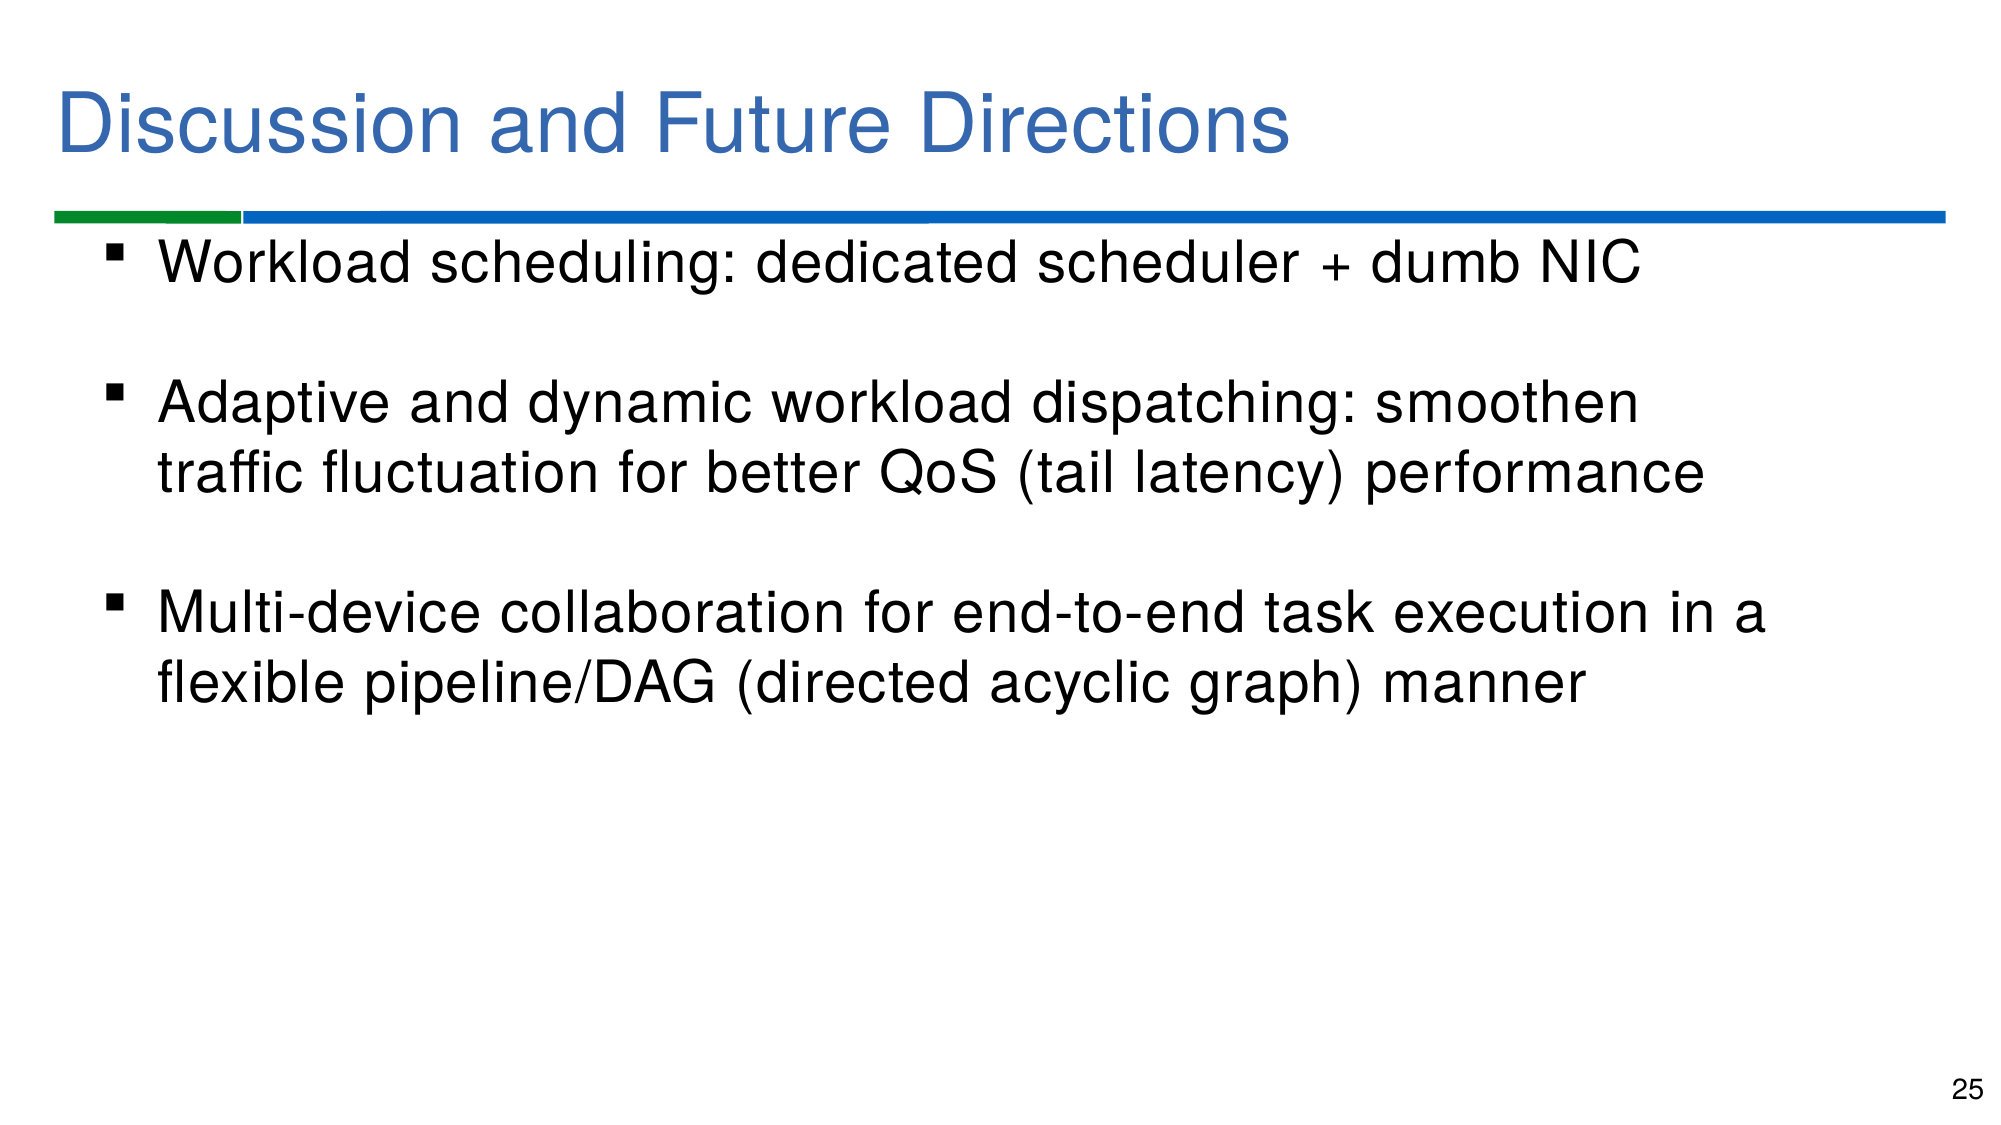

Discussion and Future Directions
Workload scheduling: dedicated scheduler + dumb NIC

Adaptive and dynamic workload dispatching: smoothen traffic fluctuation for better QoS (tail latency) performance

Multi-device collaboration for end-to-end task execution in a flexible pipeline/DAG (directed acyclic graph) manner

25